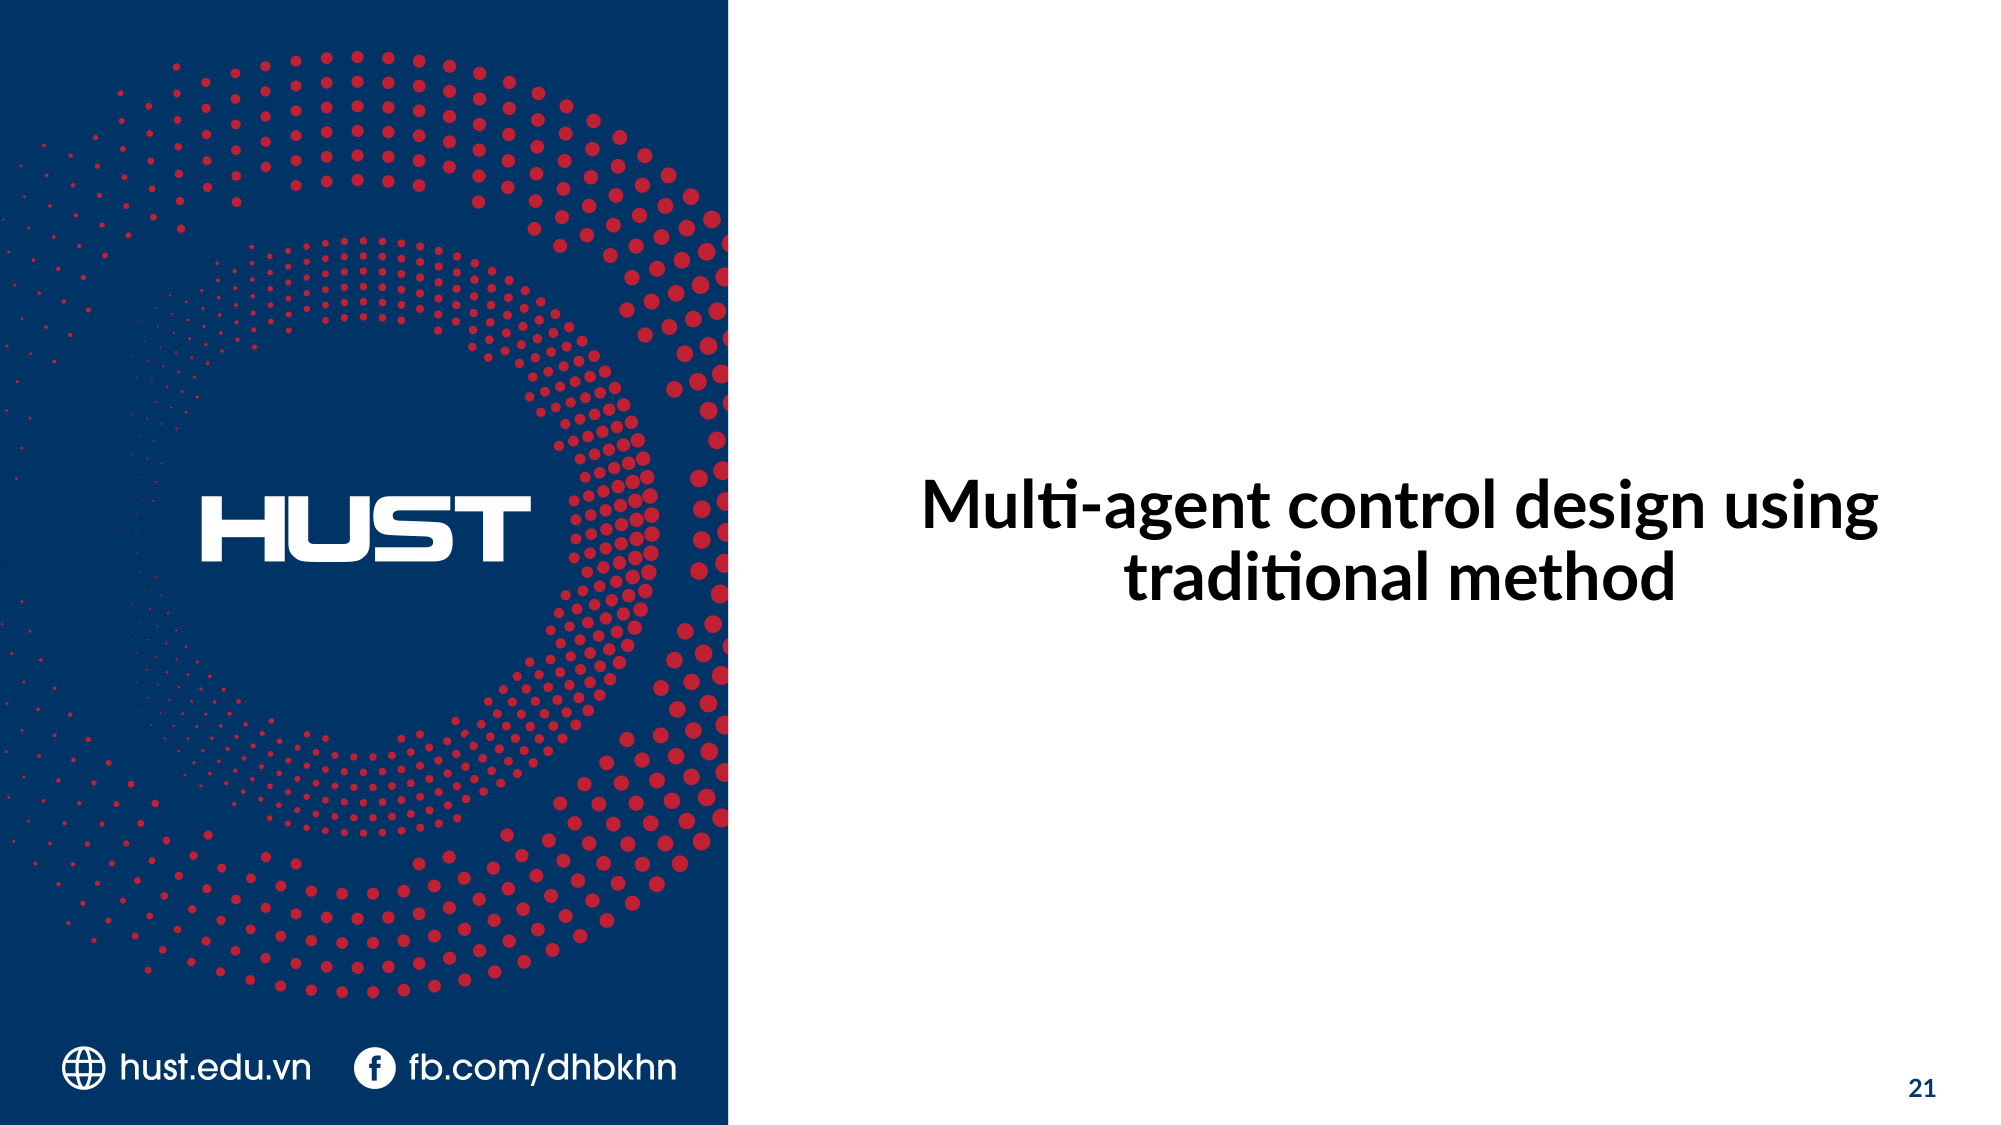

# Multi-agent control design using traditional method ​
21